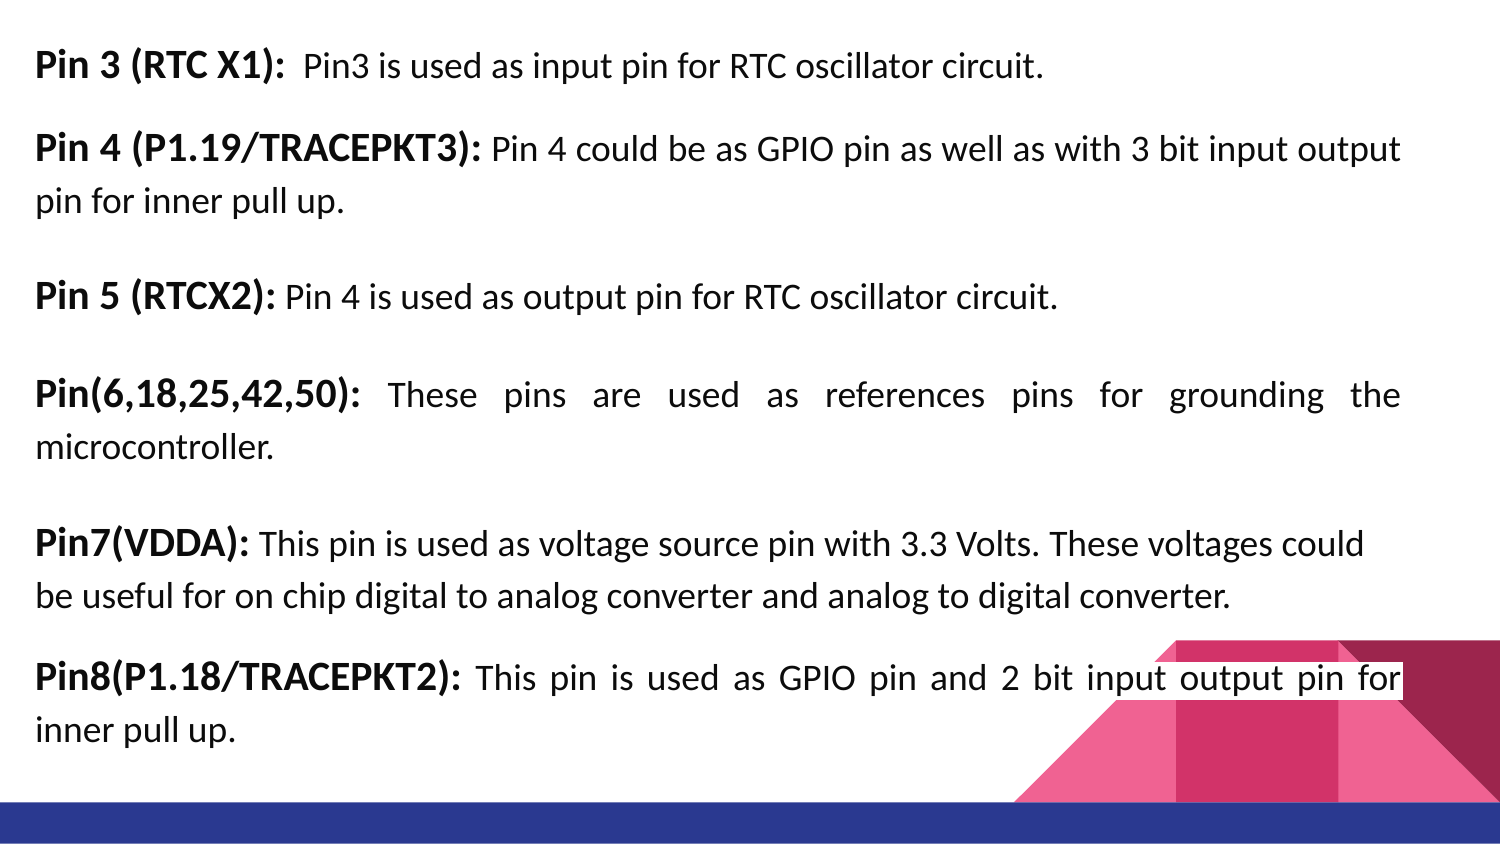

Pin 3 (RTC X1):  Pin3 is used as input pin for RTC oscillator circuit.
Pin 4 (P1.19/TRACEPKT3): Pin 4 could be as GPIO pin as well as with 3 bit input output pin for inner pull up.
Pin 5 (RTCX2): Pin 4 is used as output pin for RTC oscillator circuit.
Pin(6,18,25,42,50): These pins are used as references pins for grounding the microcontroller.
Pin7(VDDA): This pin is used as voltage source pin with 3.3 Volts. These voltages could be useful for on chip digital to analog converter and analog to digital converter.
Pin8(P1.18/TRACEPKT2): This pin is used as GPIO pin and 2 bit input output pin for inner pull up.